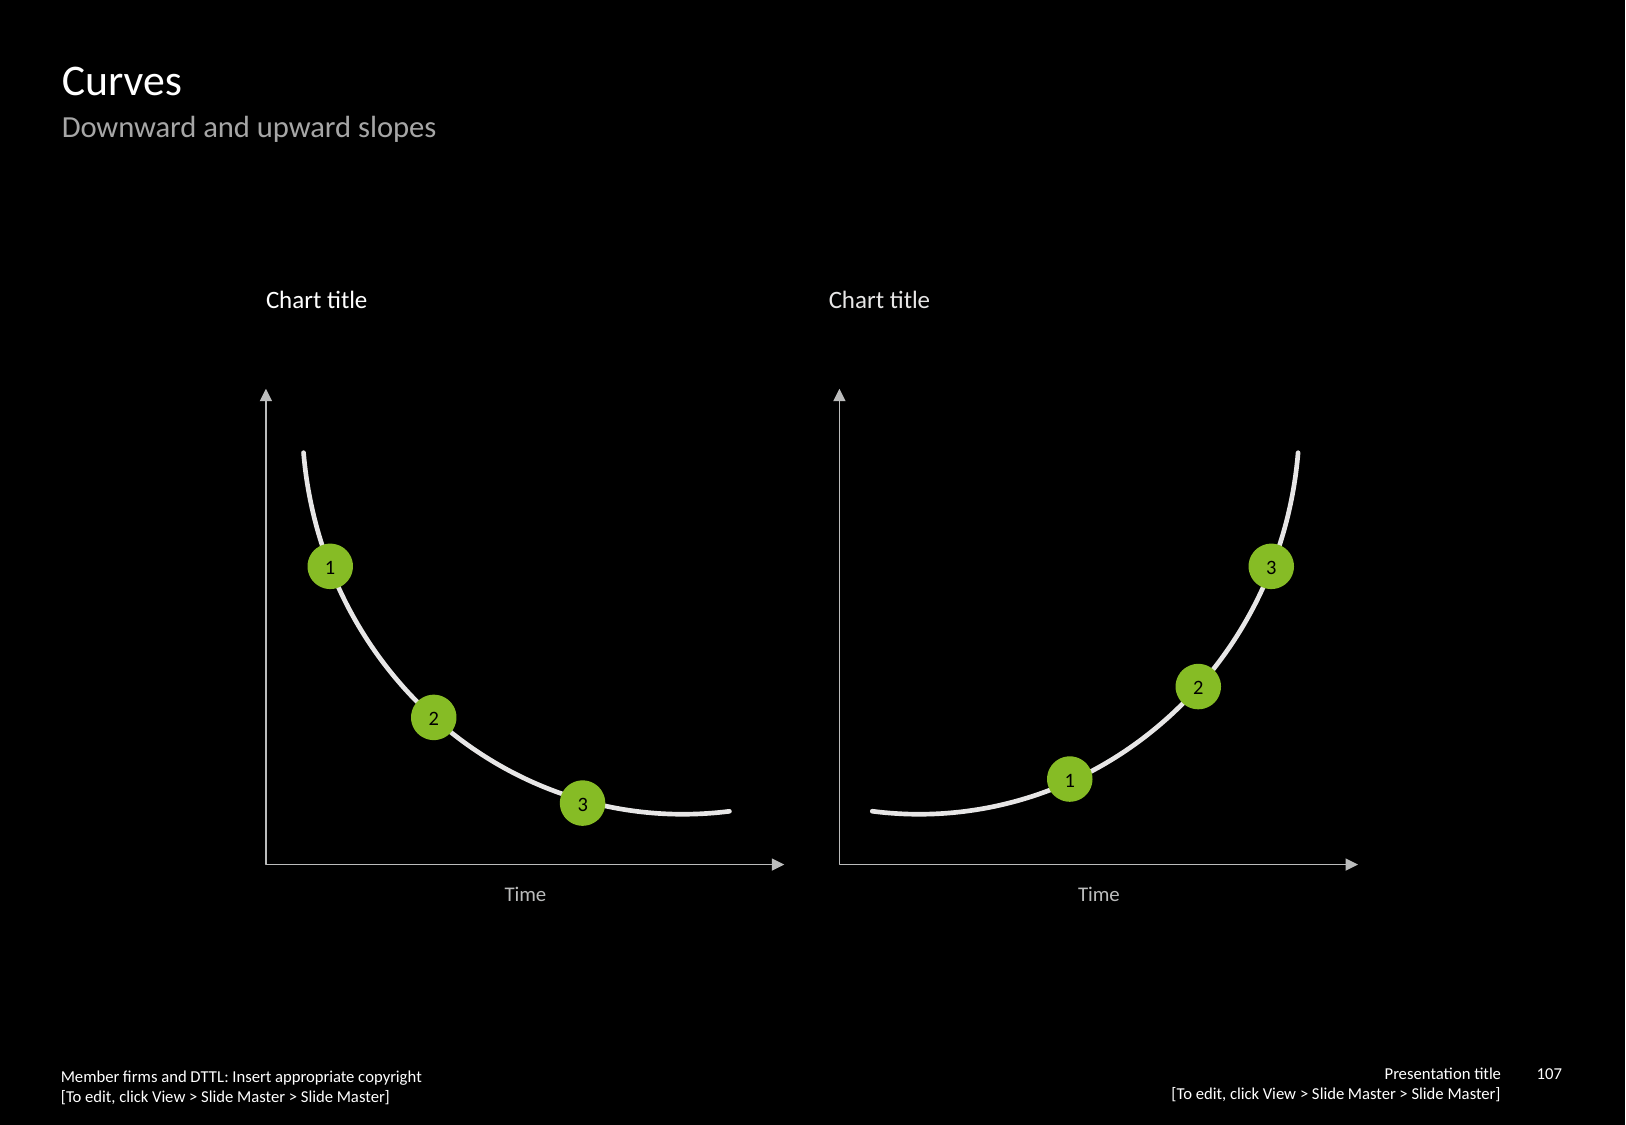

# Curves
Downward and upward slopes

Chart title
Chart title

1
3
2
2
1
3
Time
Time